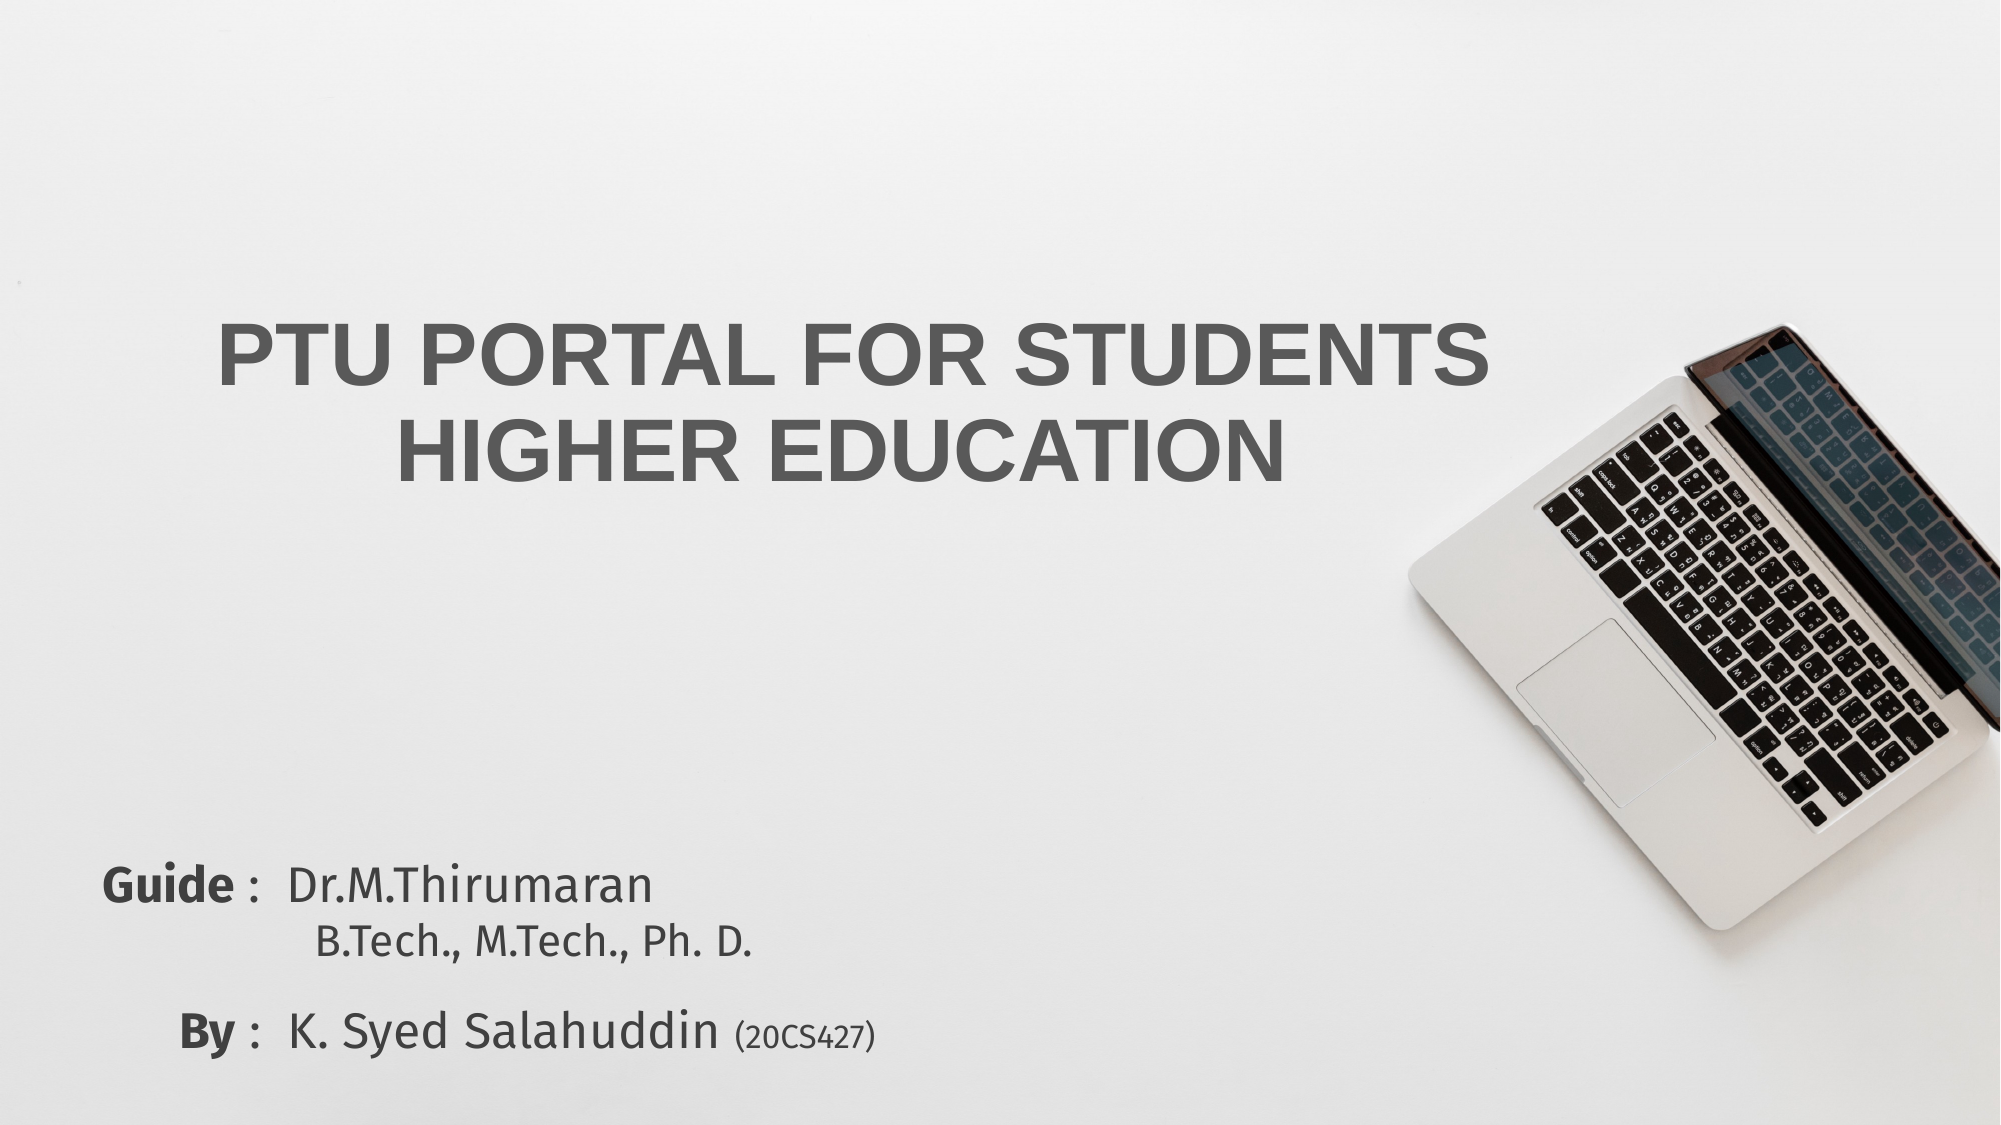

# PTU PORTAL FOR STUDENTS HIGHER EDUCATION
Guide :  Dr.M.Thirumaran
                  B.Tech., M.Tech., Ph. D.
By :  K. Syed Salahuddin (20CS427)